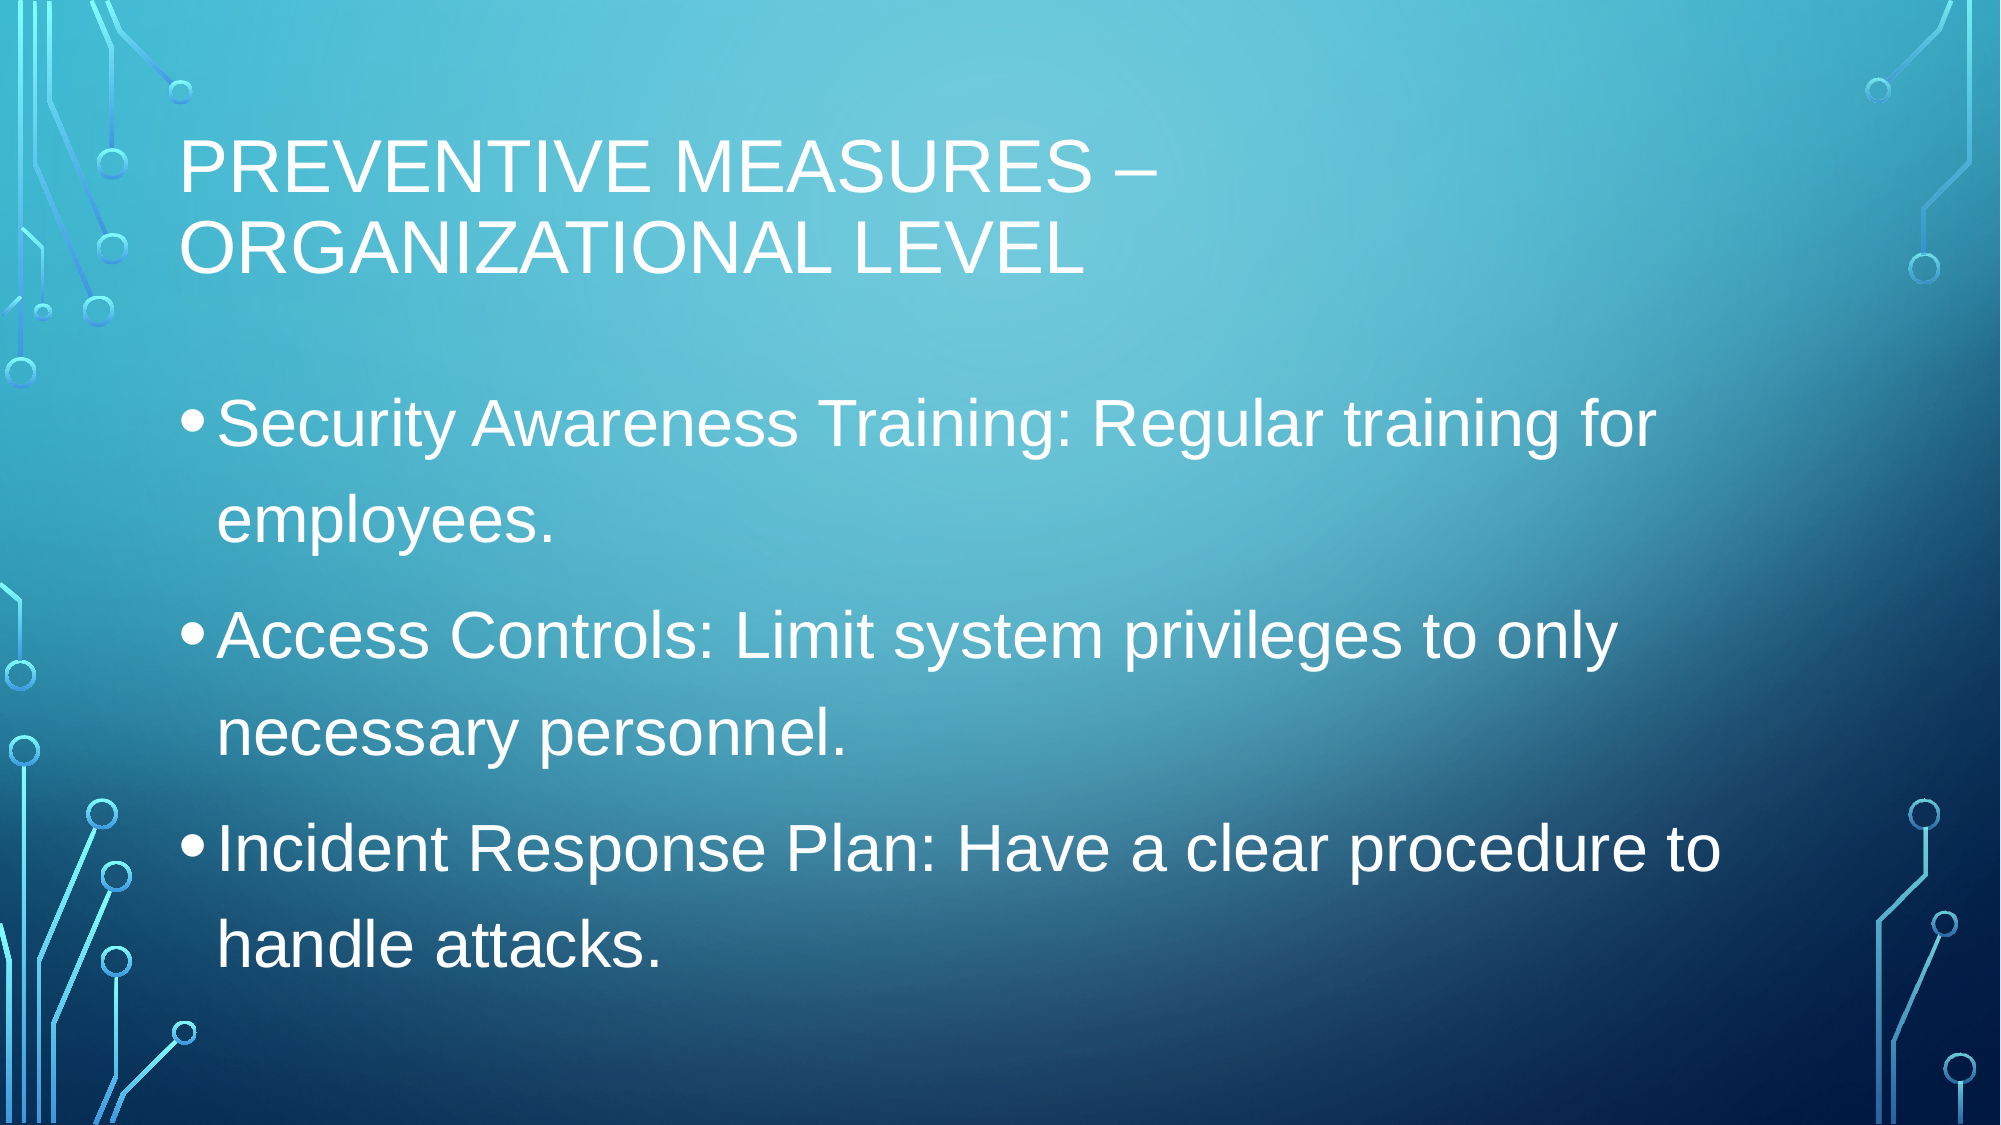

# Preventive measures – organizational level
Security Awareness Training: Regular training for employees.
Access Controls: Limit system privileges to only necessary personnel.
Incident Response Plan: Have a clear procedure to handle attacks.